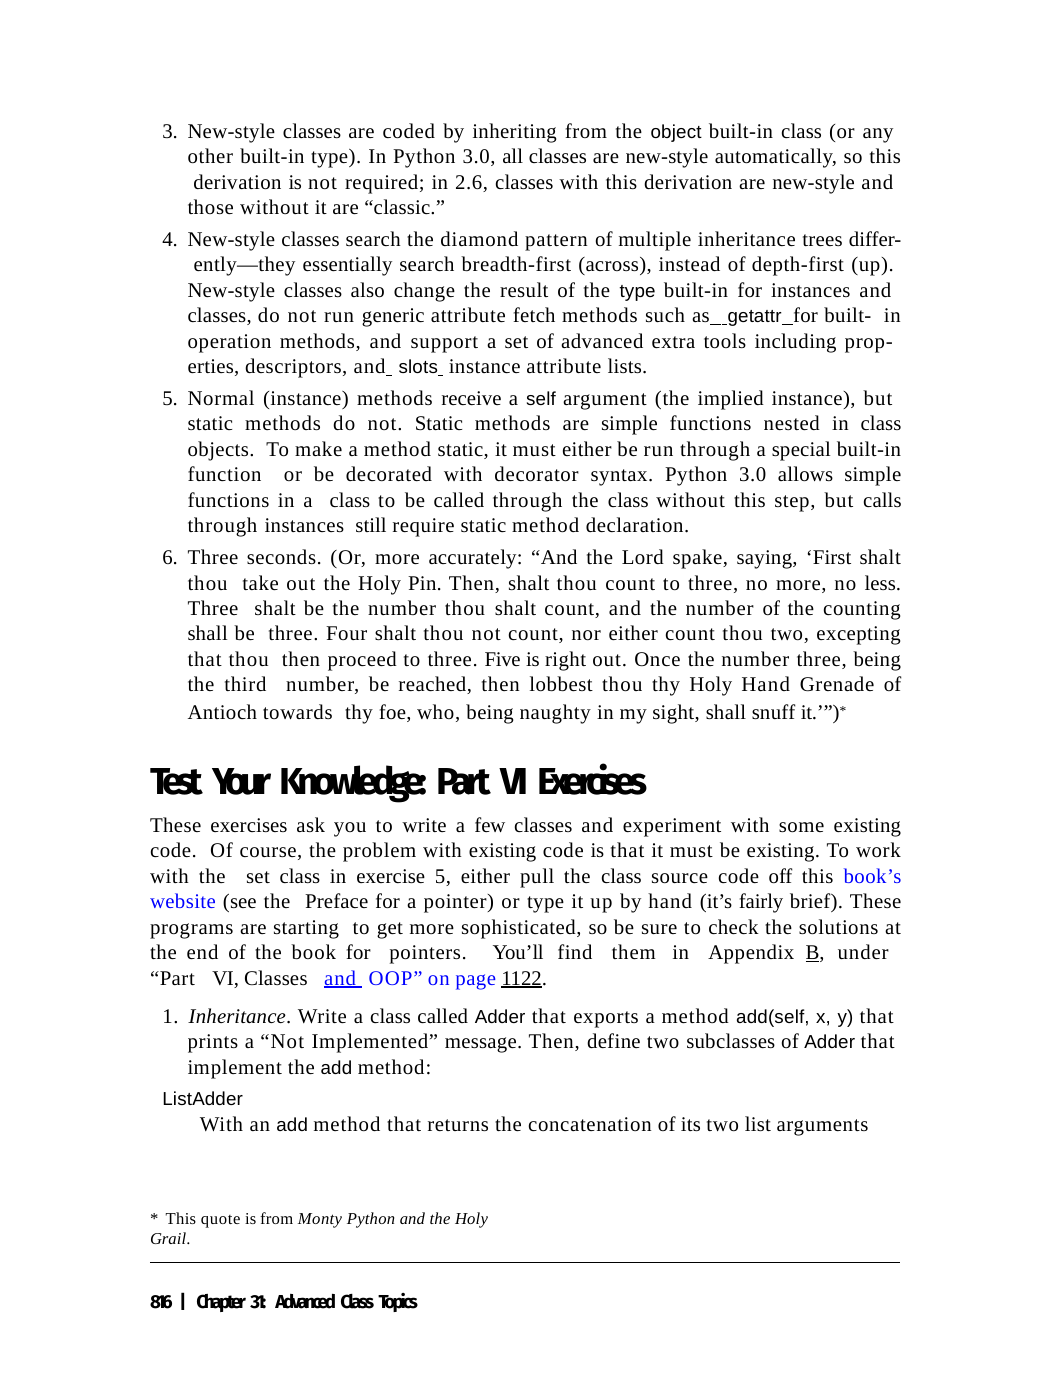

New-style classes are coded by inheriting from the object built-in class (or any  other built-in type). In Python 3.0, all classes are new-style automatically, so this  derivation is not required; in 2.6, classes with this derivation are new-style and  those without it are “classic.”
New-style classes search the diamond pattern of multiple inheritance trees differ-  ently—they essentially search breadth-first (across), instead of depth-first (up).  New-style classes also change the result of the type built-in for instances and  classes, do not run generic attribute fetch methods such as   getattr  for built-  in operation methods, and support a set of advanced extra tools including prop-  erties, descriptors, and slots instance attribute lists.
Normal (instance) methods receive a self argument (the implied instance), but  static methods do not. Static methods are simple functions nested in class objects.  To make a method static, it must either be run through a special built-in function  or be decorated with decorator syntax. Python 3.0 allows simple functions in a  class to be called through the class without this step, but calls through instances  still require static method declaration.
Three seconds. (Or, more accurately: “And the Lord spake, saying, ‘First shalt thou  take out the Holy Pin. Then, shalt thou count to three, no more, no less. Three  shalt be the number thou shalt count, and the number of the counting shall be  three. Four shalt thou not count, nor either count thou two, excepting that thou  then proceed to three. Five is right out. Once the number three, being the third  number, be reached, then lobbest thou thy Holy Hand Grenade of Antioch towards  thy foe, who, being naughty in my sight, shall snuff it.’”)*

Test Your Knowledge: Part VI Exercises
These exercises ask you to write a few classes and experiment with some existing code.  Of course, the problem with existing code is that it must be existing. To work with the  set class in exercise 5, either pull the class source code off this book’s website (see the  Preface for a pointer) or type it up by hand (it’s fairly brief). These programs are starting  to get more sophisticated, so be sure to check the solutions at the end of the book for  pointers.  You’ll find  them in  Appendix  B, under “Part   VI, Classes   and  OOP” on page 1122.
1. Inheritance. Write a class called Adder that exports a method add(self, x, y) that  prints a “Not Implemented” message. Then, define two subclasses of Adder that  implement the add method:
ListAdder
With an add method that returns the concatenation of its two list arguments
* This quote is from Monty Python and the Holy Grail.

816  |  Chapter 31:  Advanced Class Topics